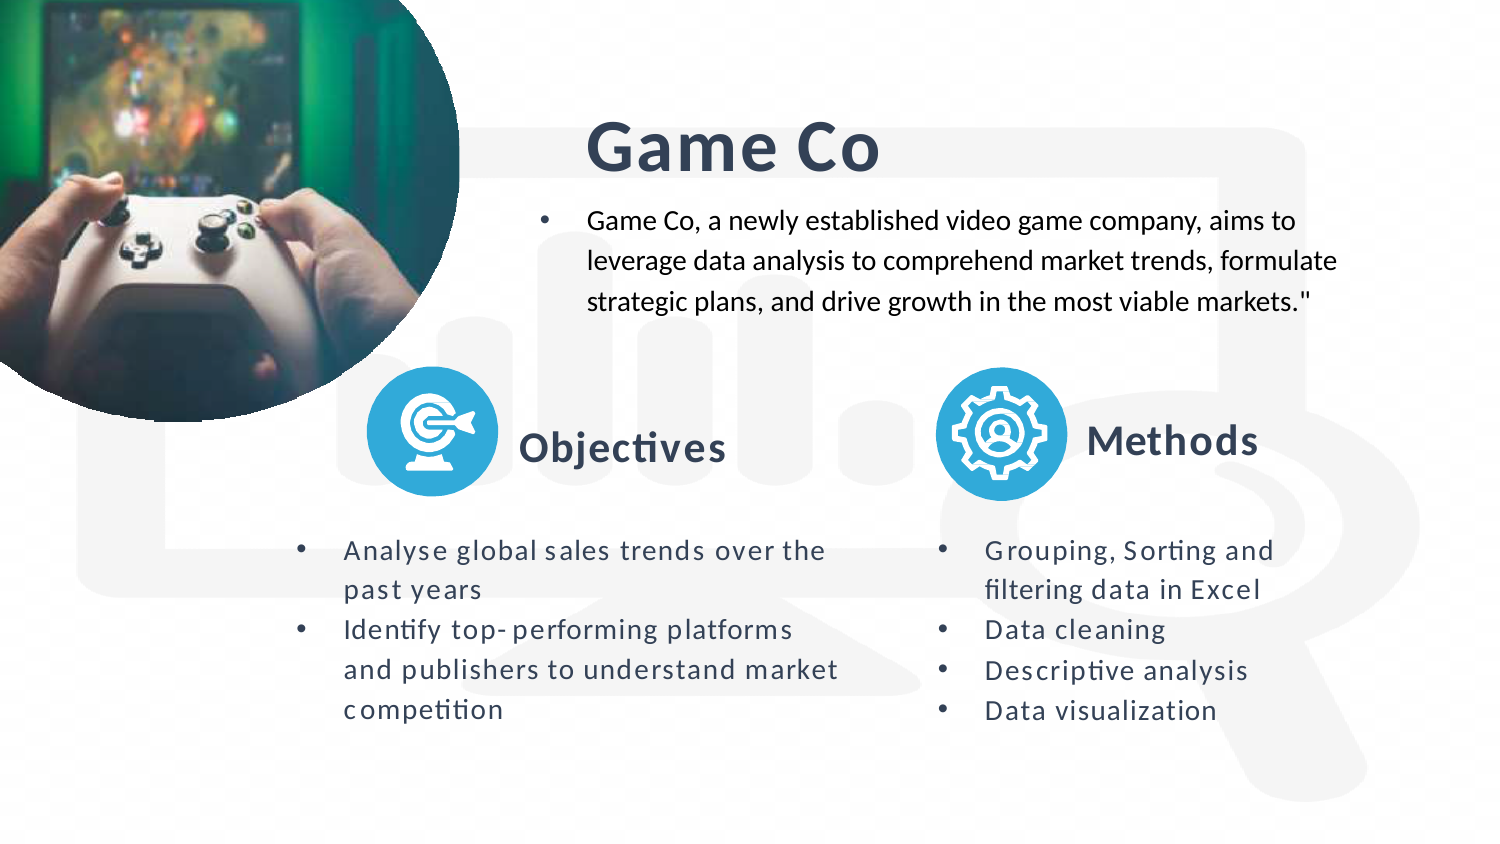

Game Co
Game Co, a newly established video game company, aims to leverage data analysis to comprehend market trends, formulate strategic plans, and drive growth in the most viable markets."

Methods
Objectives

Analyse global sales trends over the past years
Identify top-performing platforms and publishers to understand market competition
Grouping, Sorting and filtering data in Excel
Data cleaning
Descriptive analysis
Data visualization